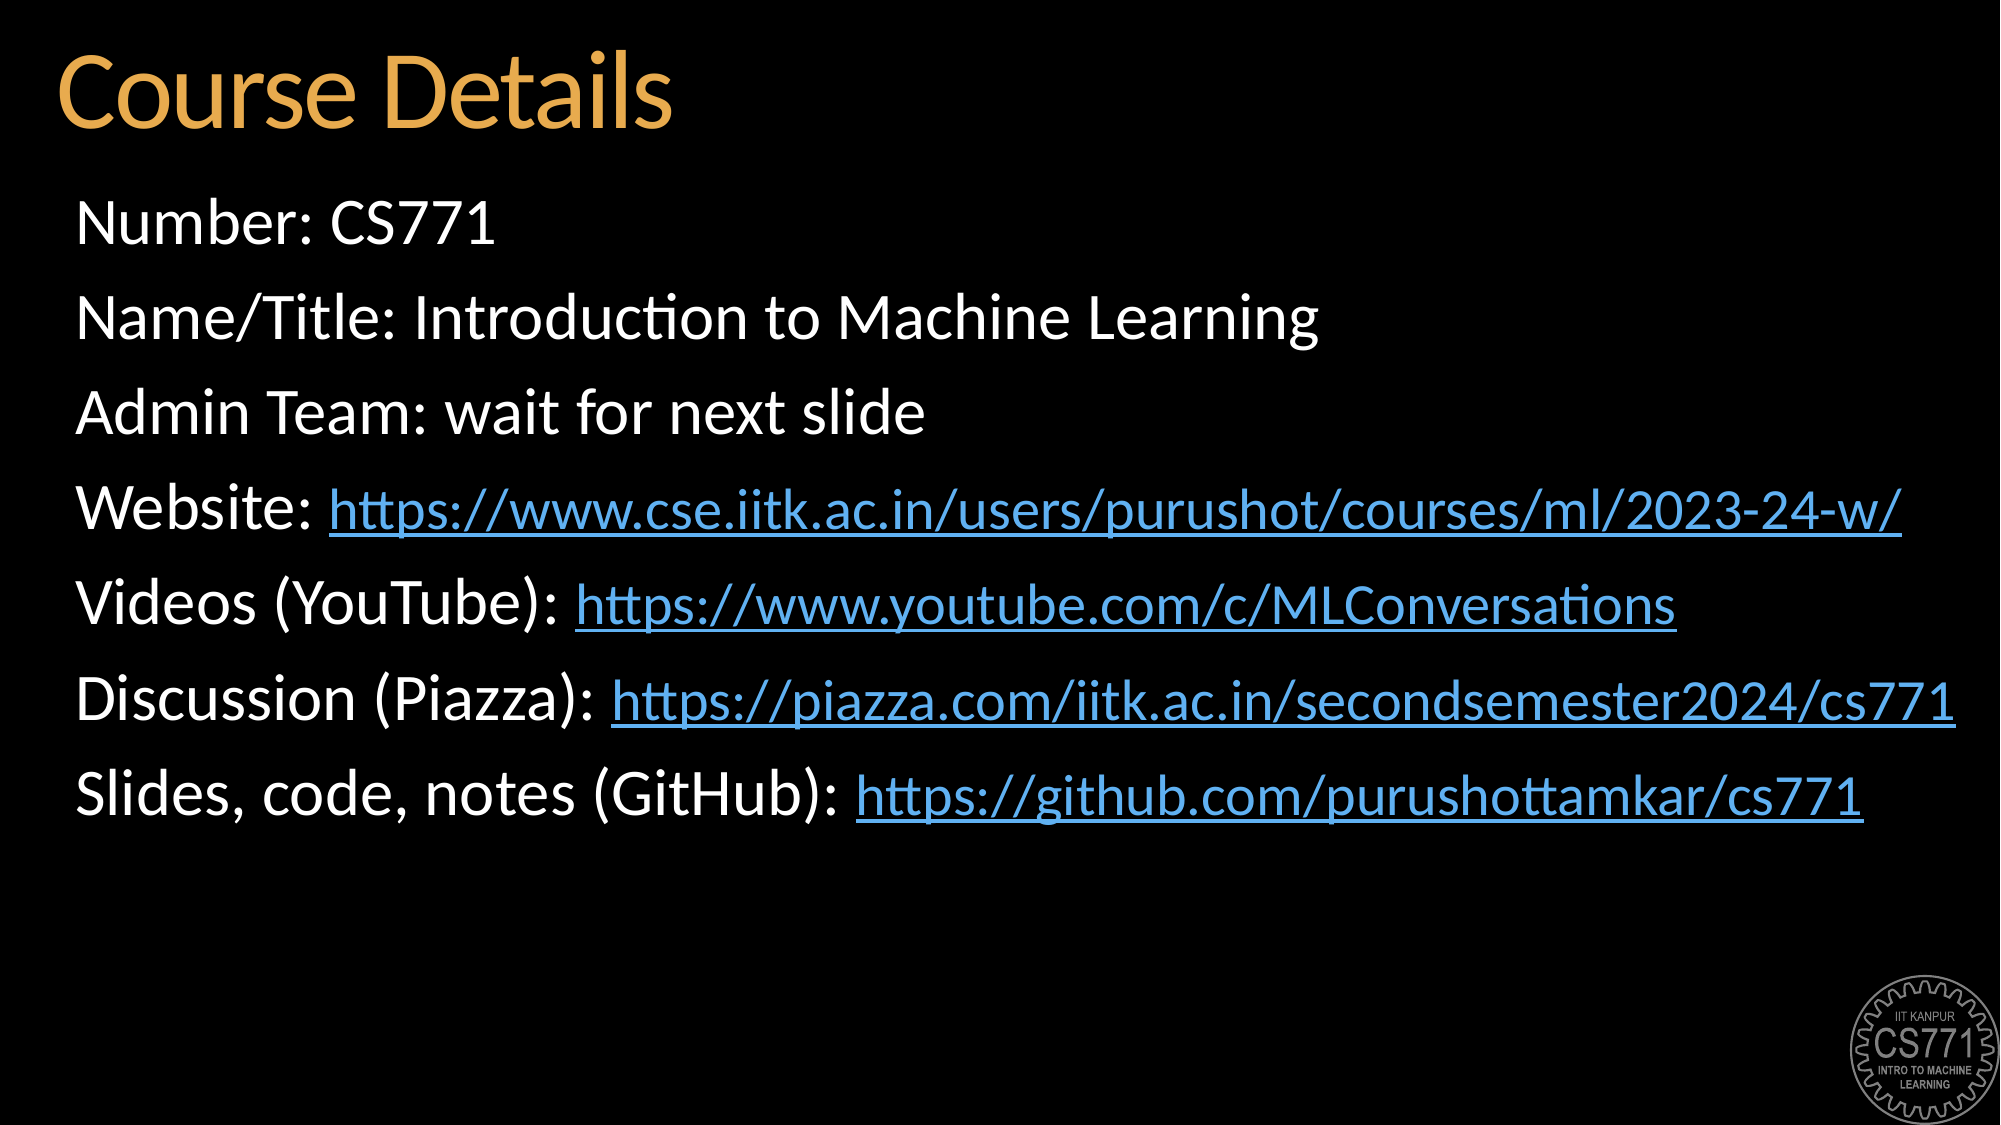

# Course Details
Number: CS771
Name/Title: Introduction to Machine Learning
Admin Team: wait for next slide
Website: https://www.cse.iitk.ac.in/users/purushot/courses/ml/2023-24-w/
Videos (YouTube): https://www.youtube.com/c/MLConversations
Discussion (Piazza): https://piazza.com/iitk.ac.in/secondsemester2024/cs771
Slides, code, notes (GitHub): https://github.com/purushottamkar/cs771